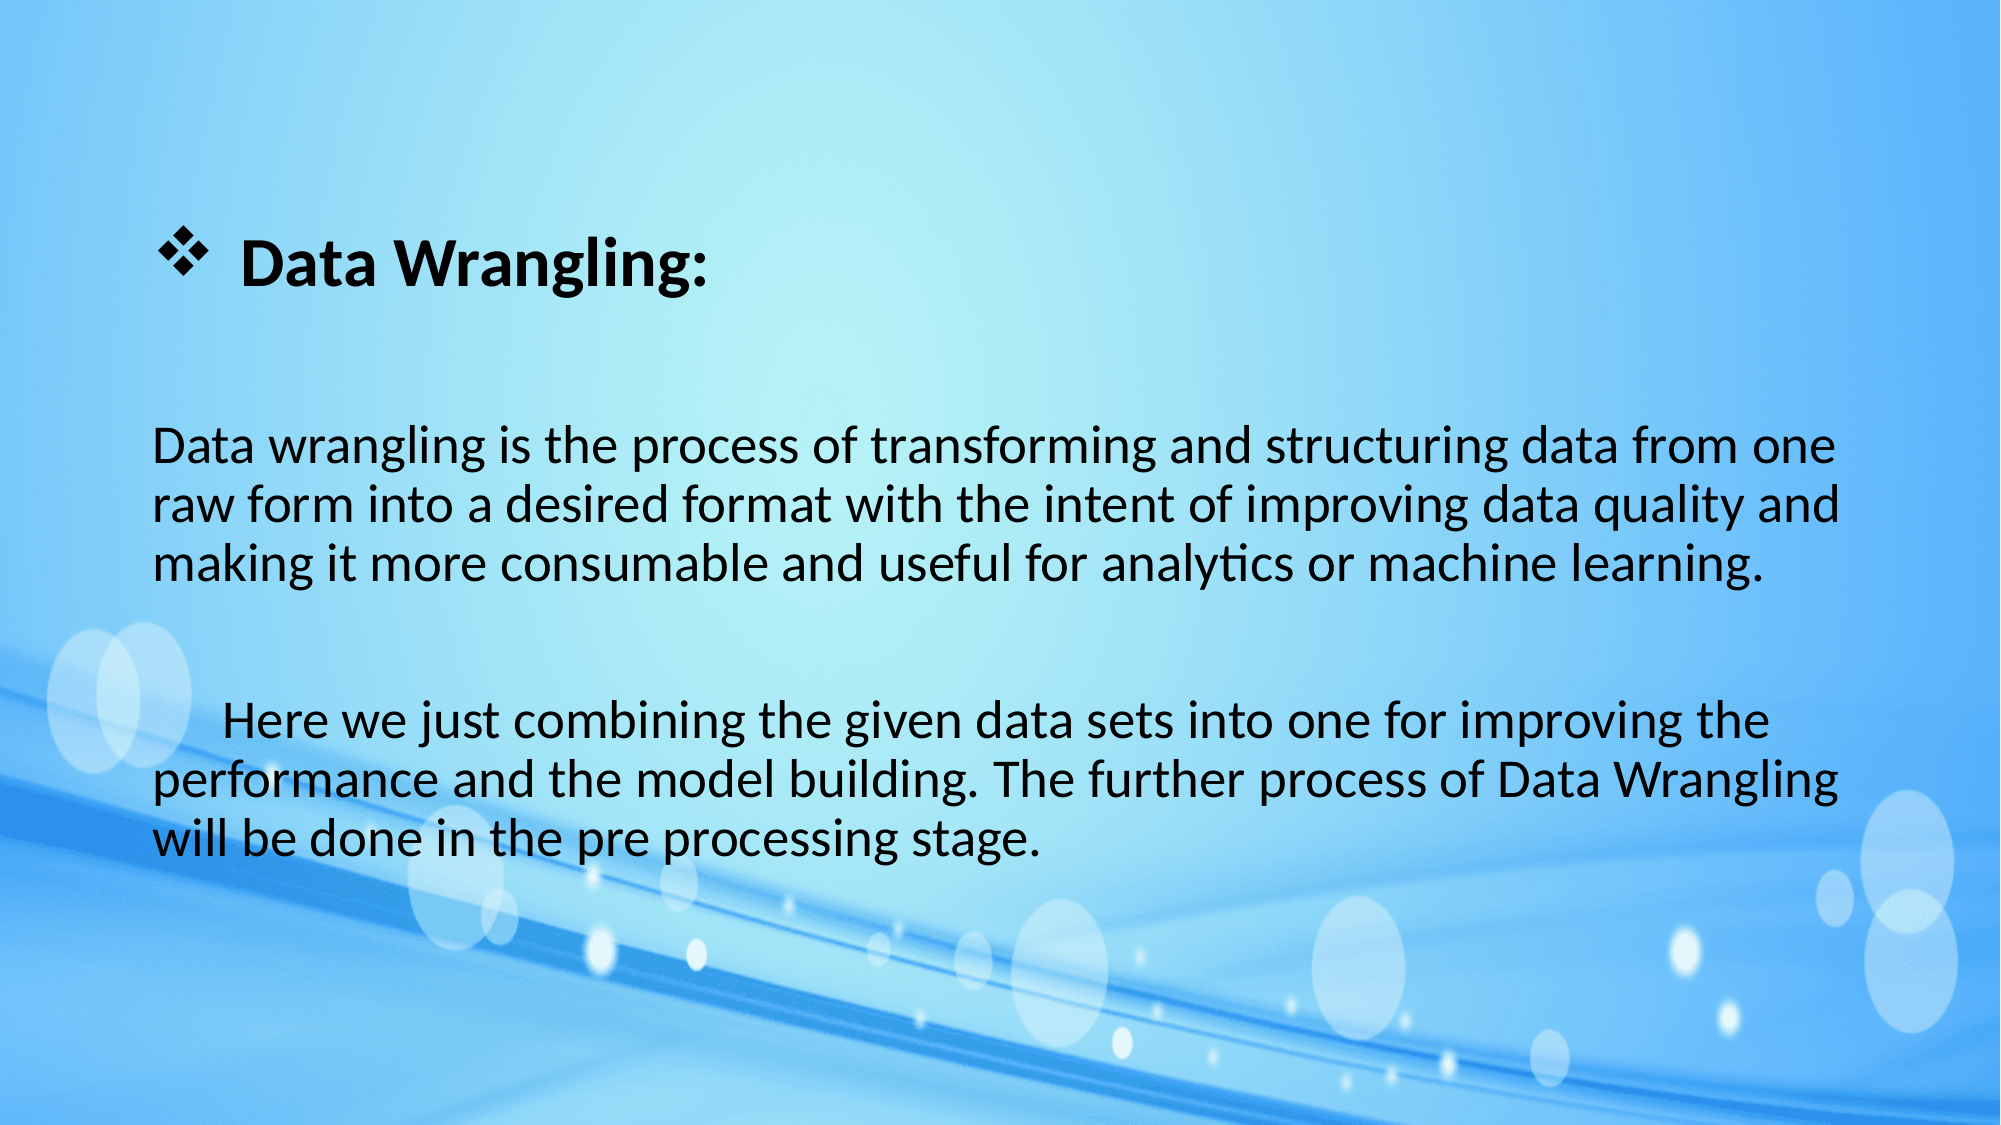

Data Wrangling:

Data wrangling is the process of transforming and structuring data from one raw form into a desired format with the intent of improving data quality and making it more consumable and useful for analytics or machine learning.

Here we just combining the given data sets into one for improving the performance and the model building. The further process of Data Wrangling will be done in the pre processing stage.